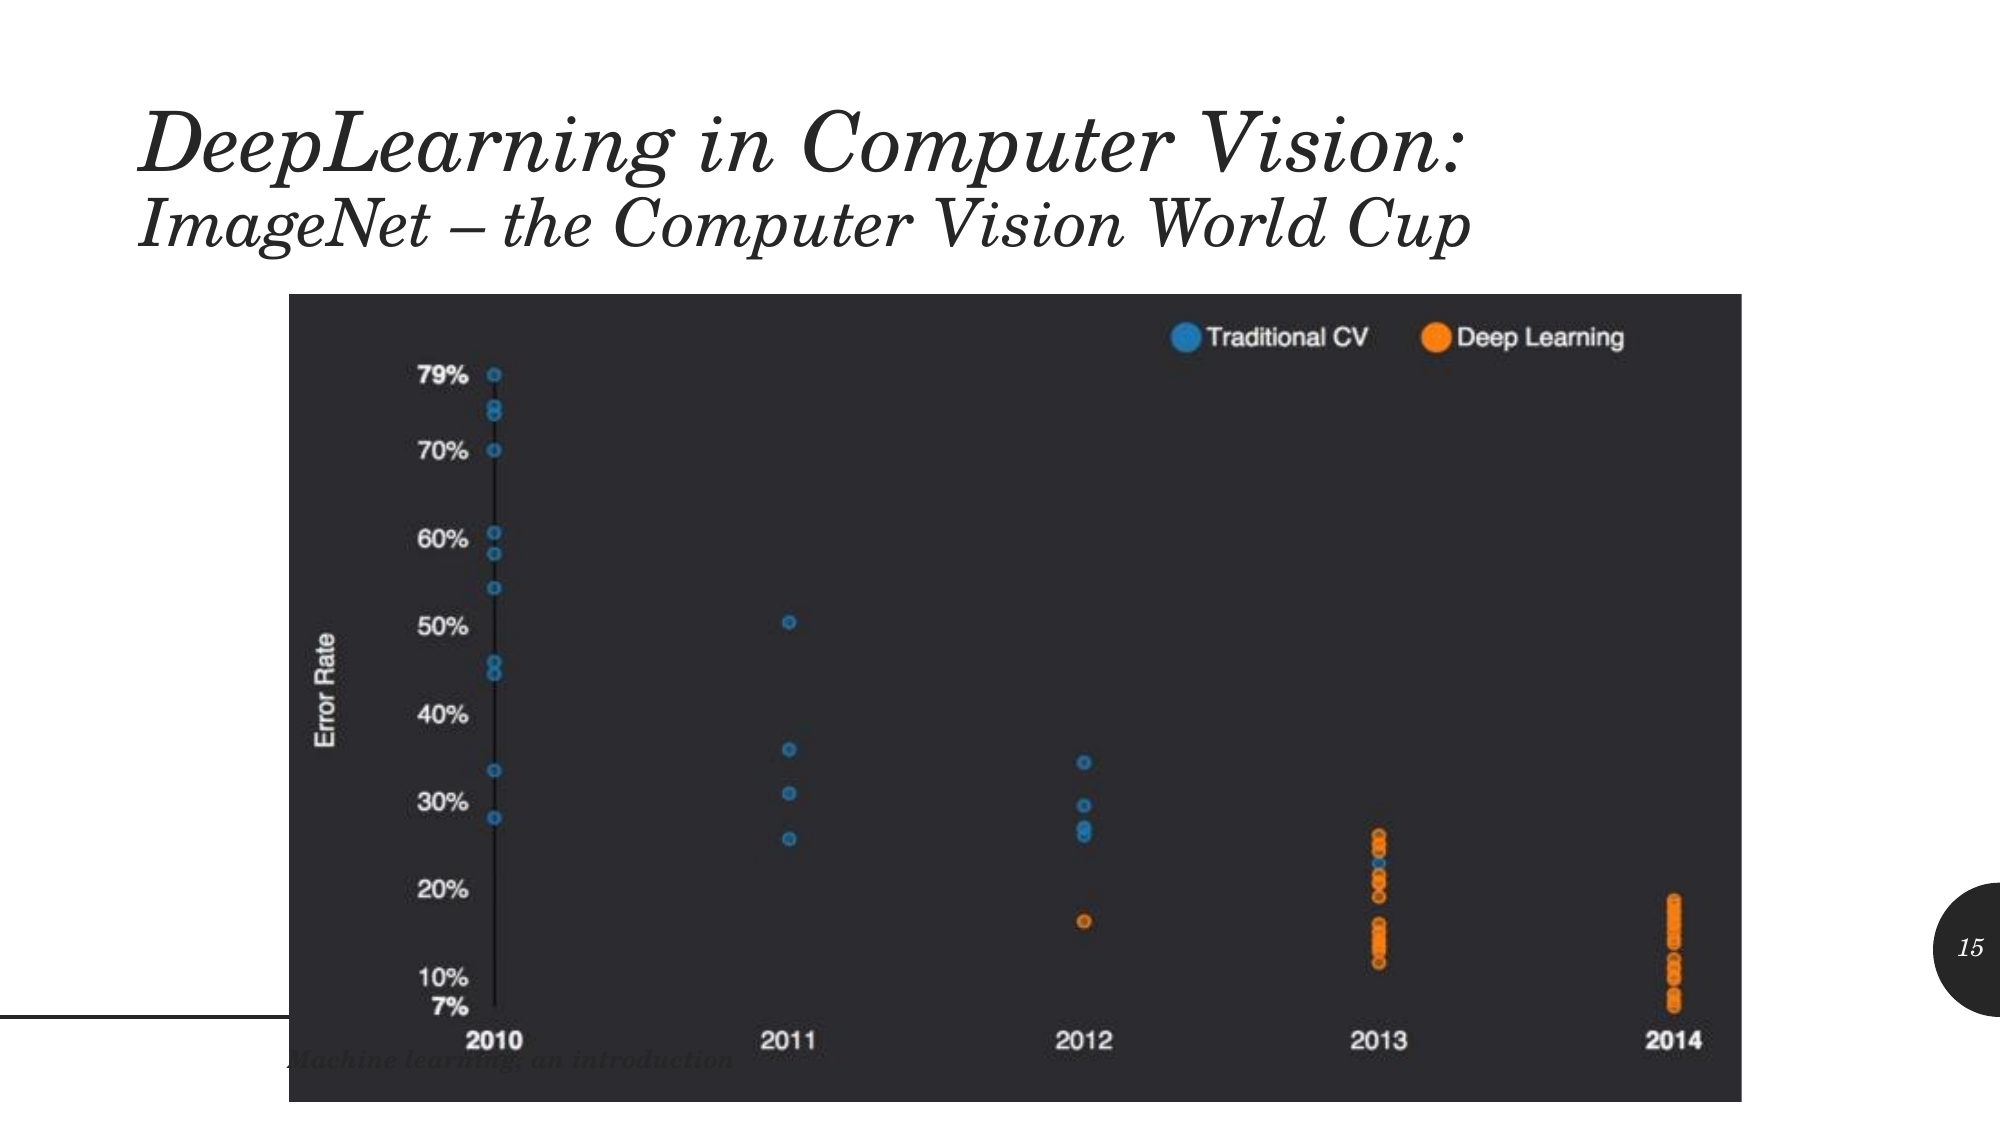

# DeepLearning in Computer Vision: ImageNet – the Computer Vision World Cup

15
Machine learning, an introduction